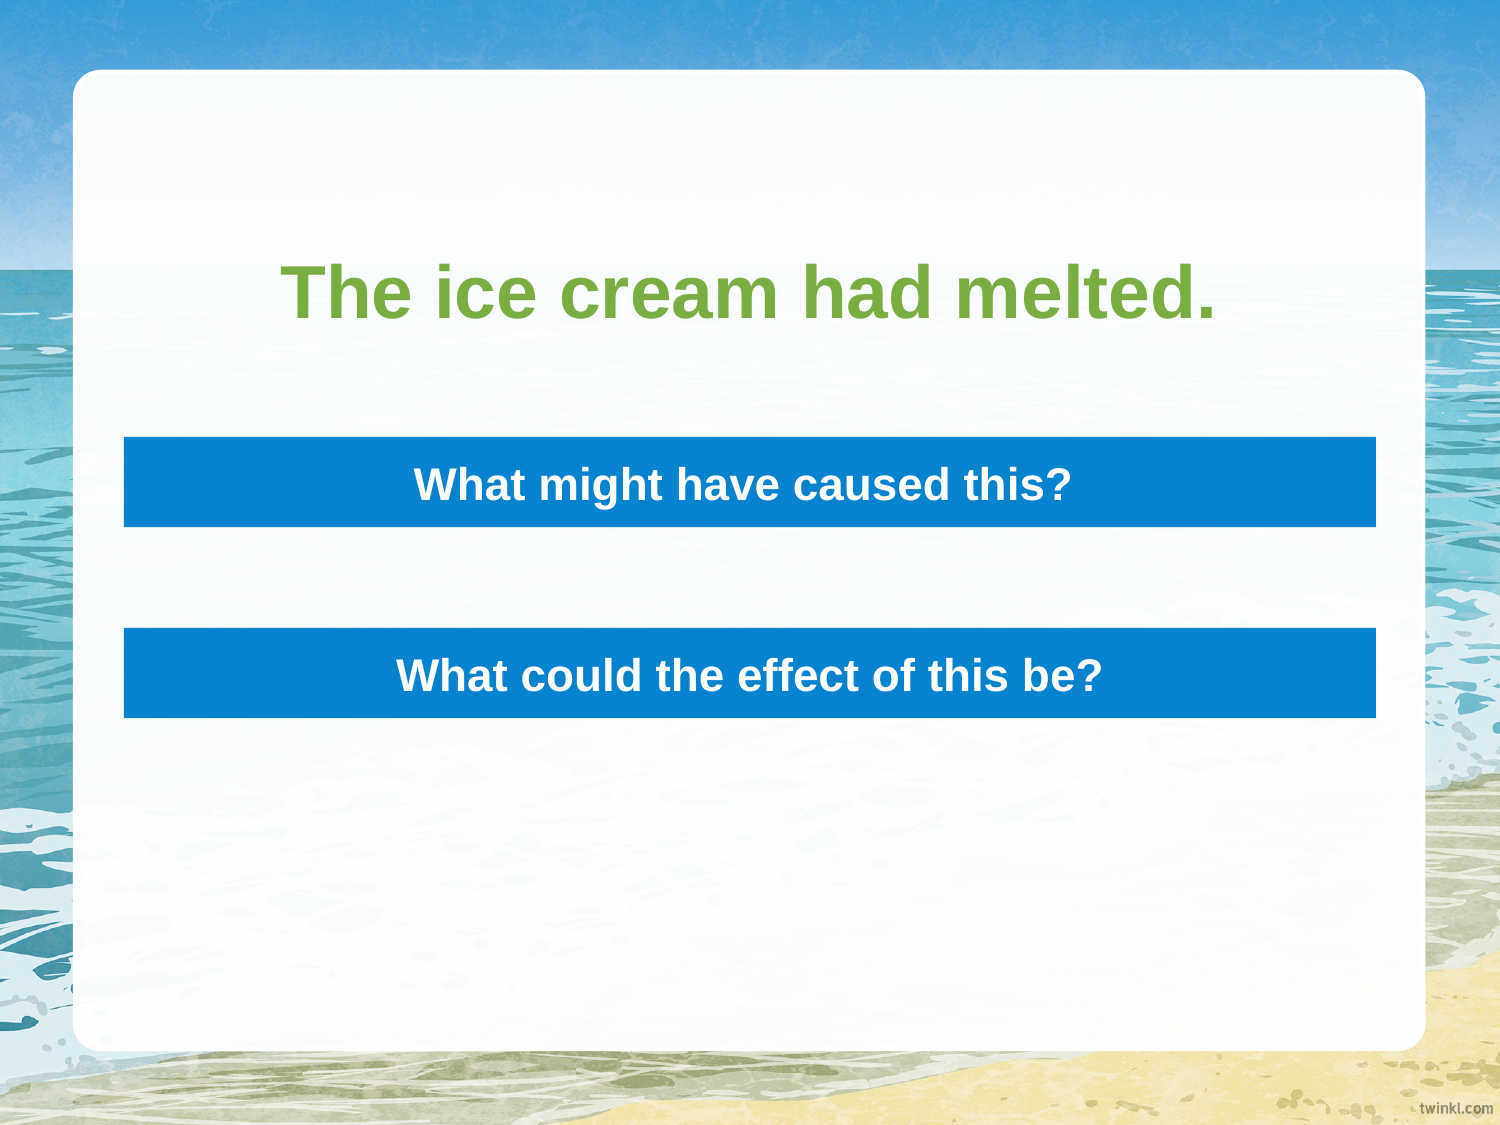

# The ice cream had melted.
What might have caused this?
What could the effect of this be?